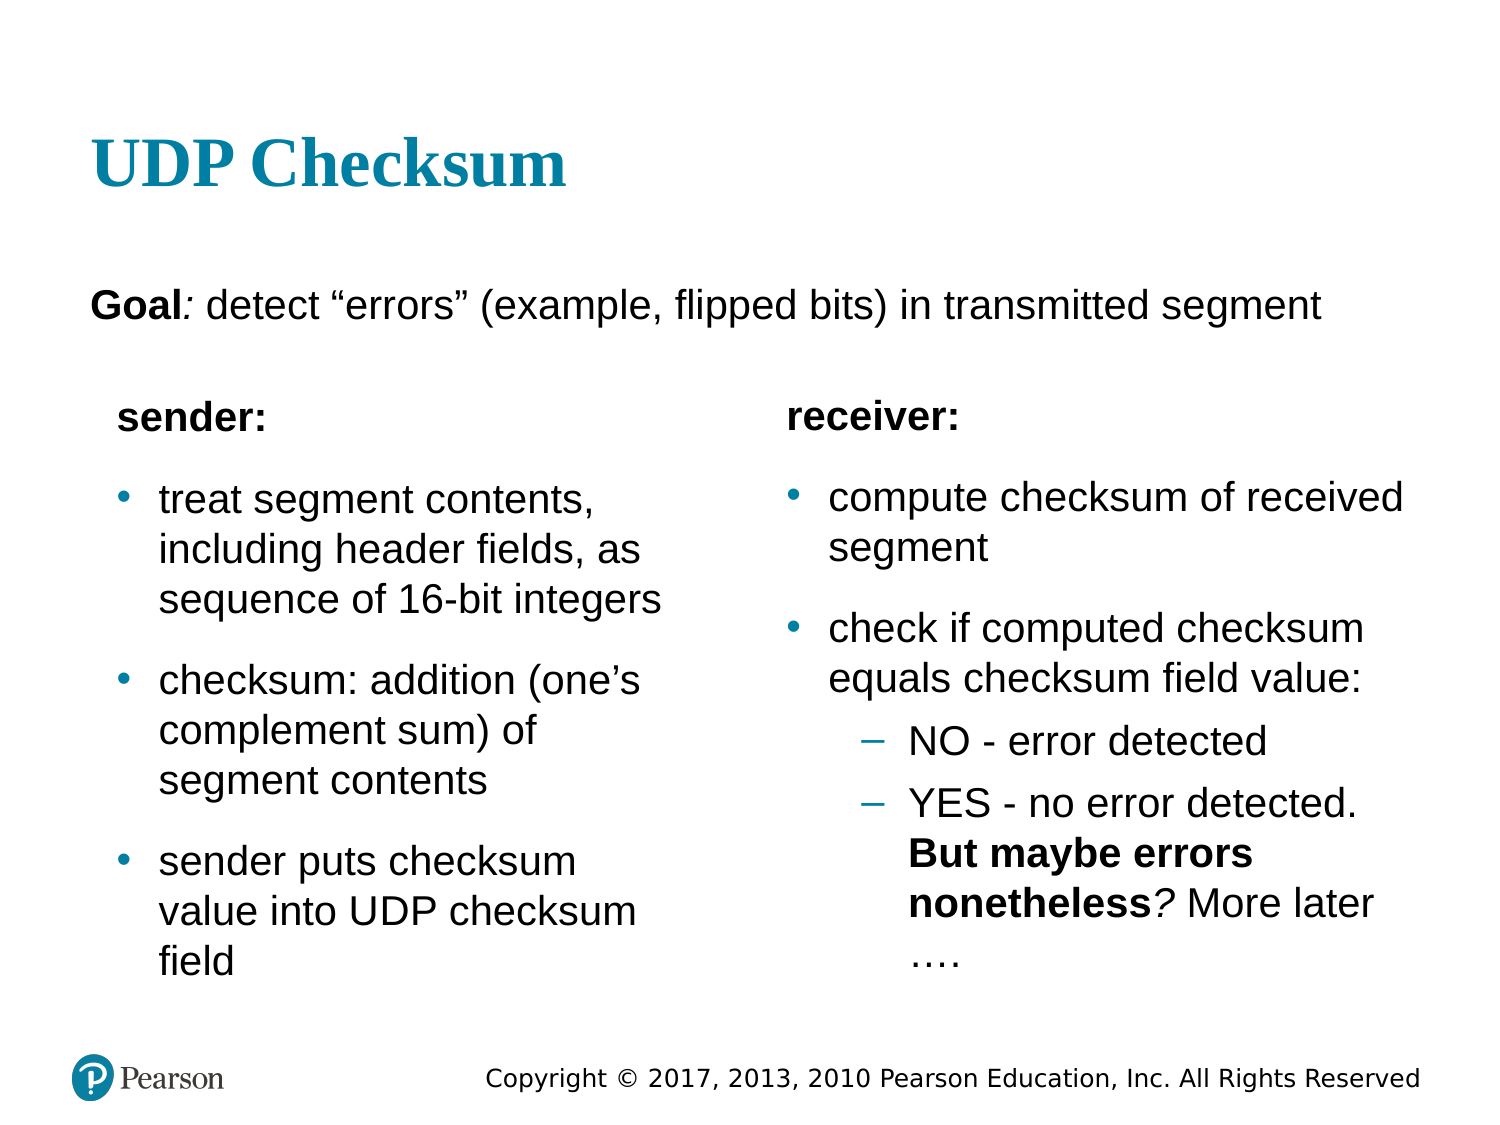

# U D P Checksum
Goal: detect “errors” (example, flipped bits) in transmitted segment
receiver:
compute checksum of received segment
check if computed checksum equals checksum field value:
NO - error detected
YES - no error detected. But maybe errors nonetheless? More later ….
sender:
treat segment contents, including header fields, as sequence of 16-bit integers
checksum: addition (one’s complement sum) of segment contents
sender puts checksum value into U D P checksum field